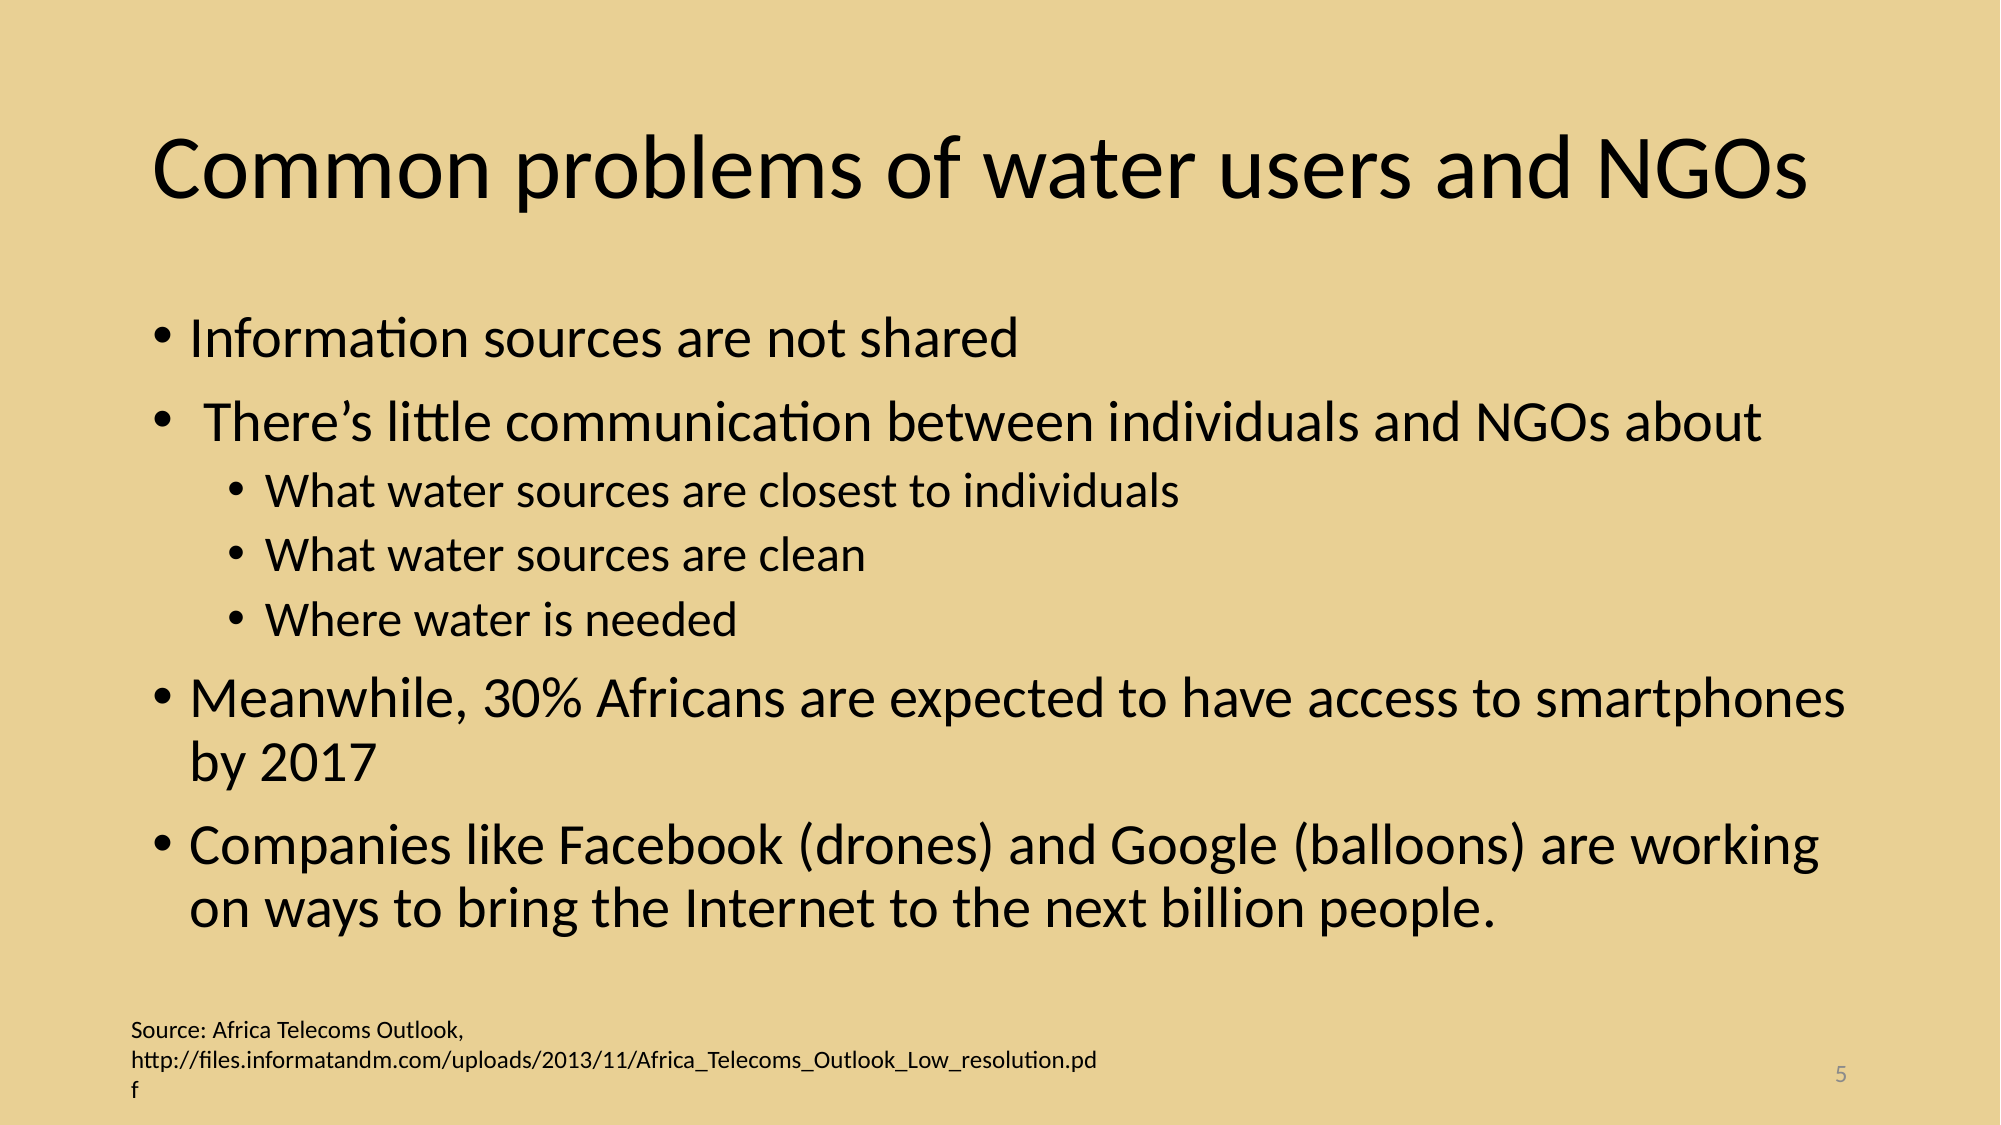

# Common problems of water users and NGOs
Information sources are not shared
 There’s little communication between individuals and NGOs about
What water sources are closest to individuals
What water sources are clean
Where water is needed
Meanwhile, 30% Africans are expected to have access to smartphones by 2017
Companies like Facebook (drones) and Google (balloons) are working on ways to bring the Internet to the next billion people.
Source: Africa Telecoms Outlook, http://files.informatandm.com/uploads/2013/11/Africa_Telecoms_Outlook_Low_resolution.pdf
5